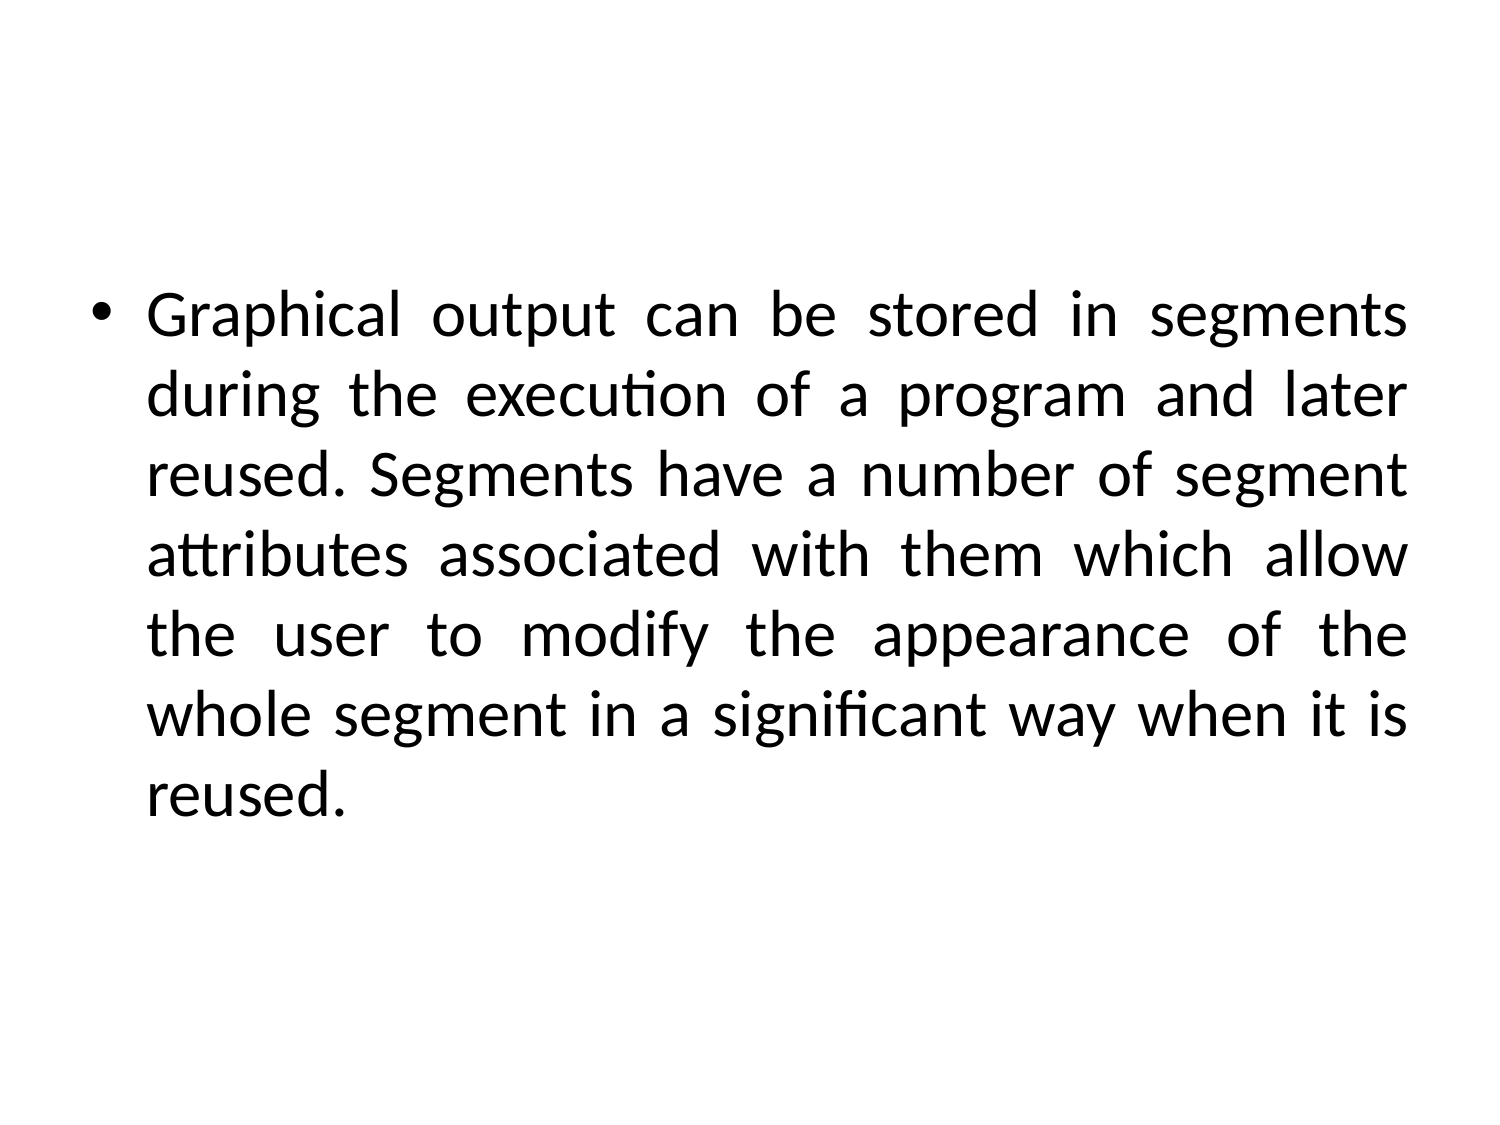

#
Graphical output can be stored in segments during the execution of a program and later reused. Segments have a number of segment attributes associated with them which allow the user to modify the appearance of the whole segment in a significant way when it is reused.